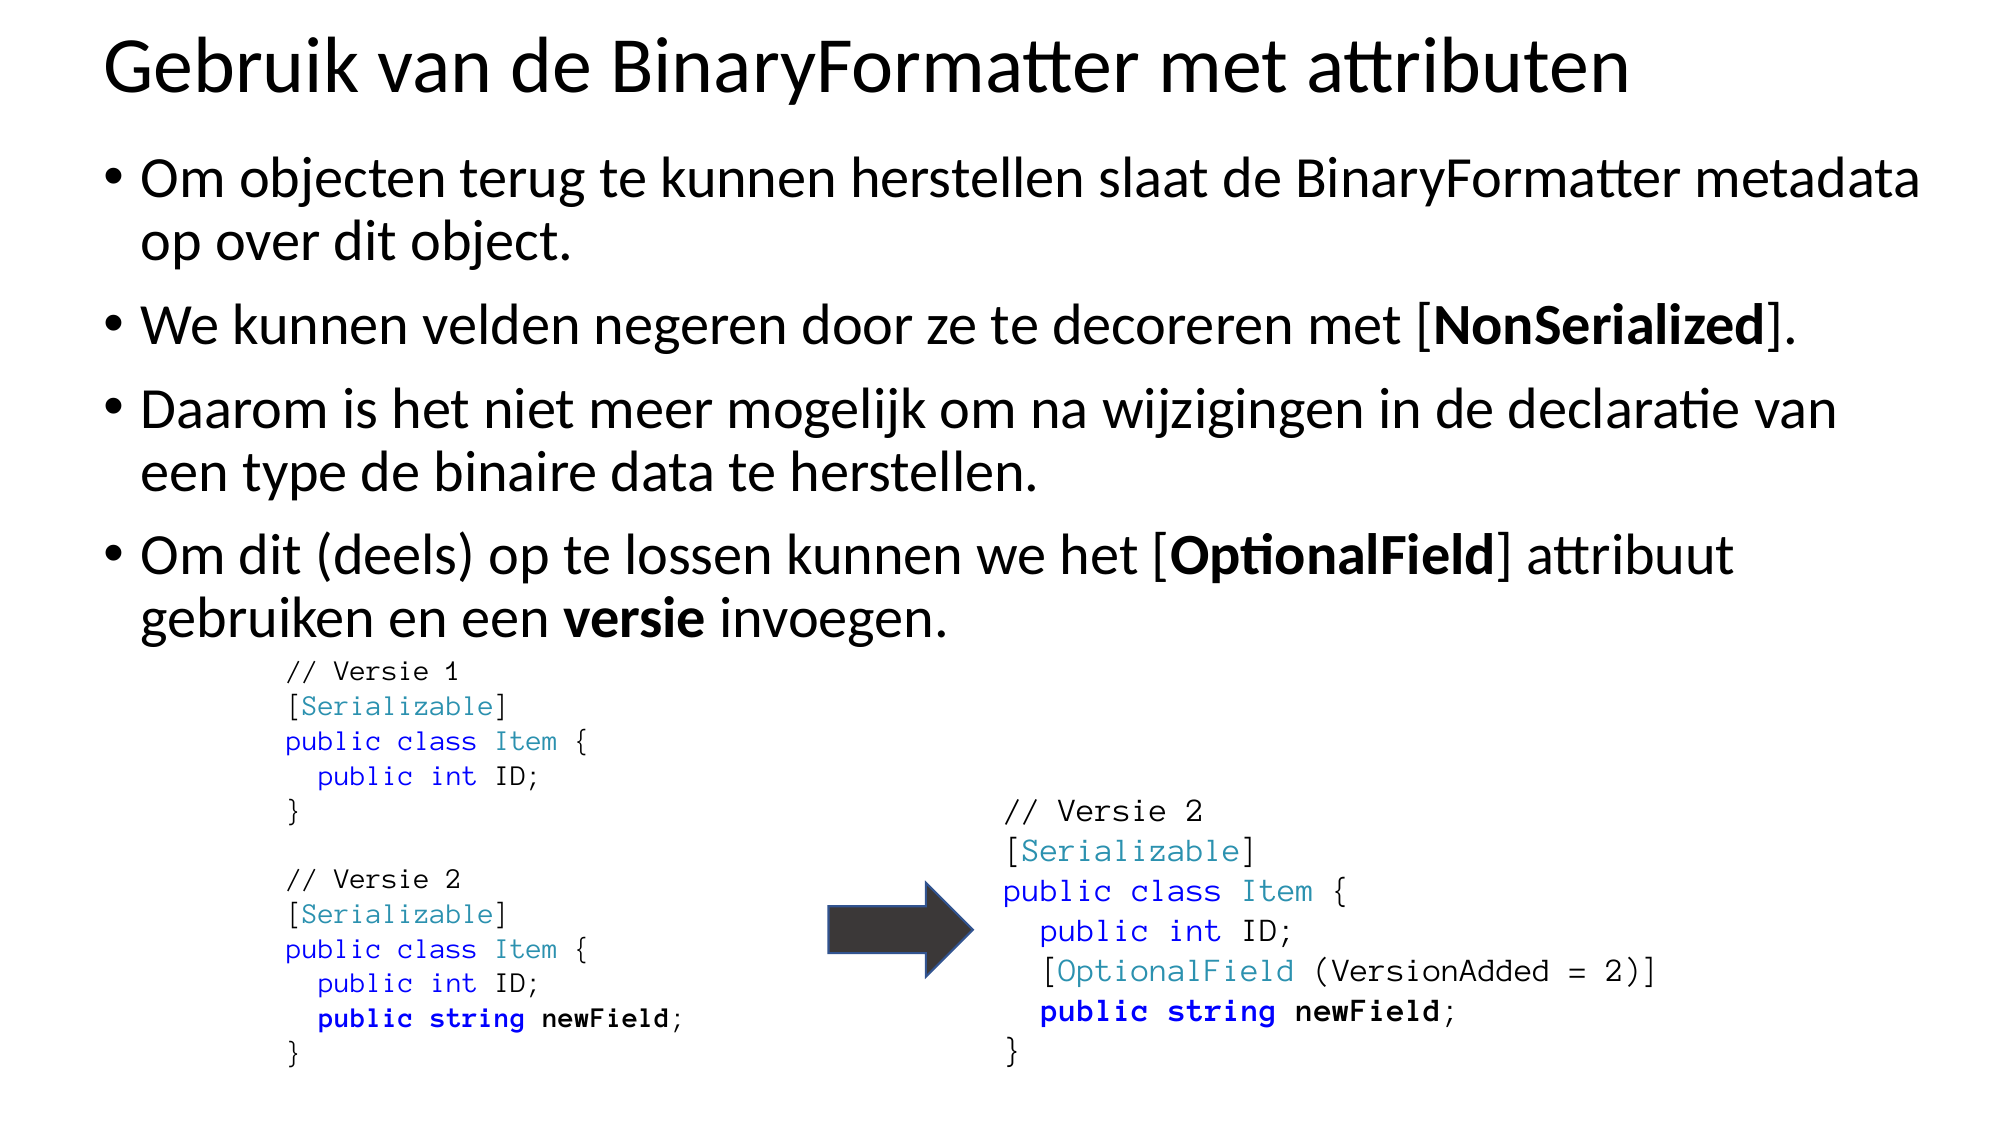

# Gebruik van de BinaryFormatter met attributen
Om objecten terug te kunnen herstellen slaat de BinaryFormatter metadata op over dit object.
We kunnen velden negeren door ze te decoreren met [NonSerialized].
Daarom is het niet meer mogelijk om na wijzigingen in de declaratie van een type de binaire data te herstellen.
Om dit (deels) op te lossen kunnen we het [OptionalField] attribuut gebruiken en een versie invoegen.

// Versie 1
[Serializable]
public class Item {
  public int ID;
}
// Versie 2
[Serializable]
public class Item {
  public int ID;
  [OptionalField (VersionAdded = 2)]
  public string newField;
}

// Versie 2
[Serializable]
public class Item {
  public int ID;
  public string newField;
}